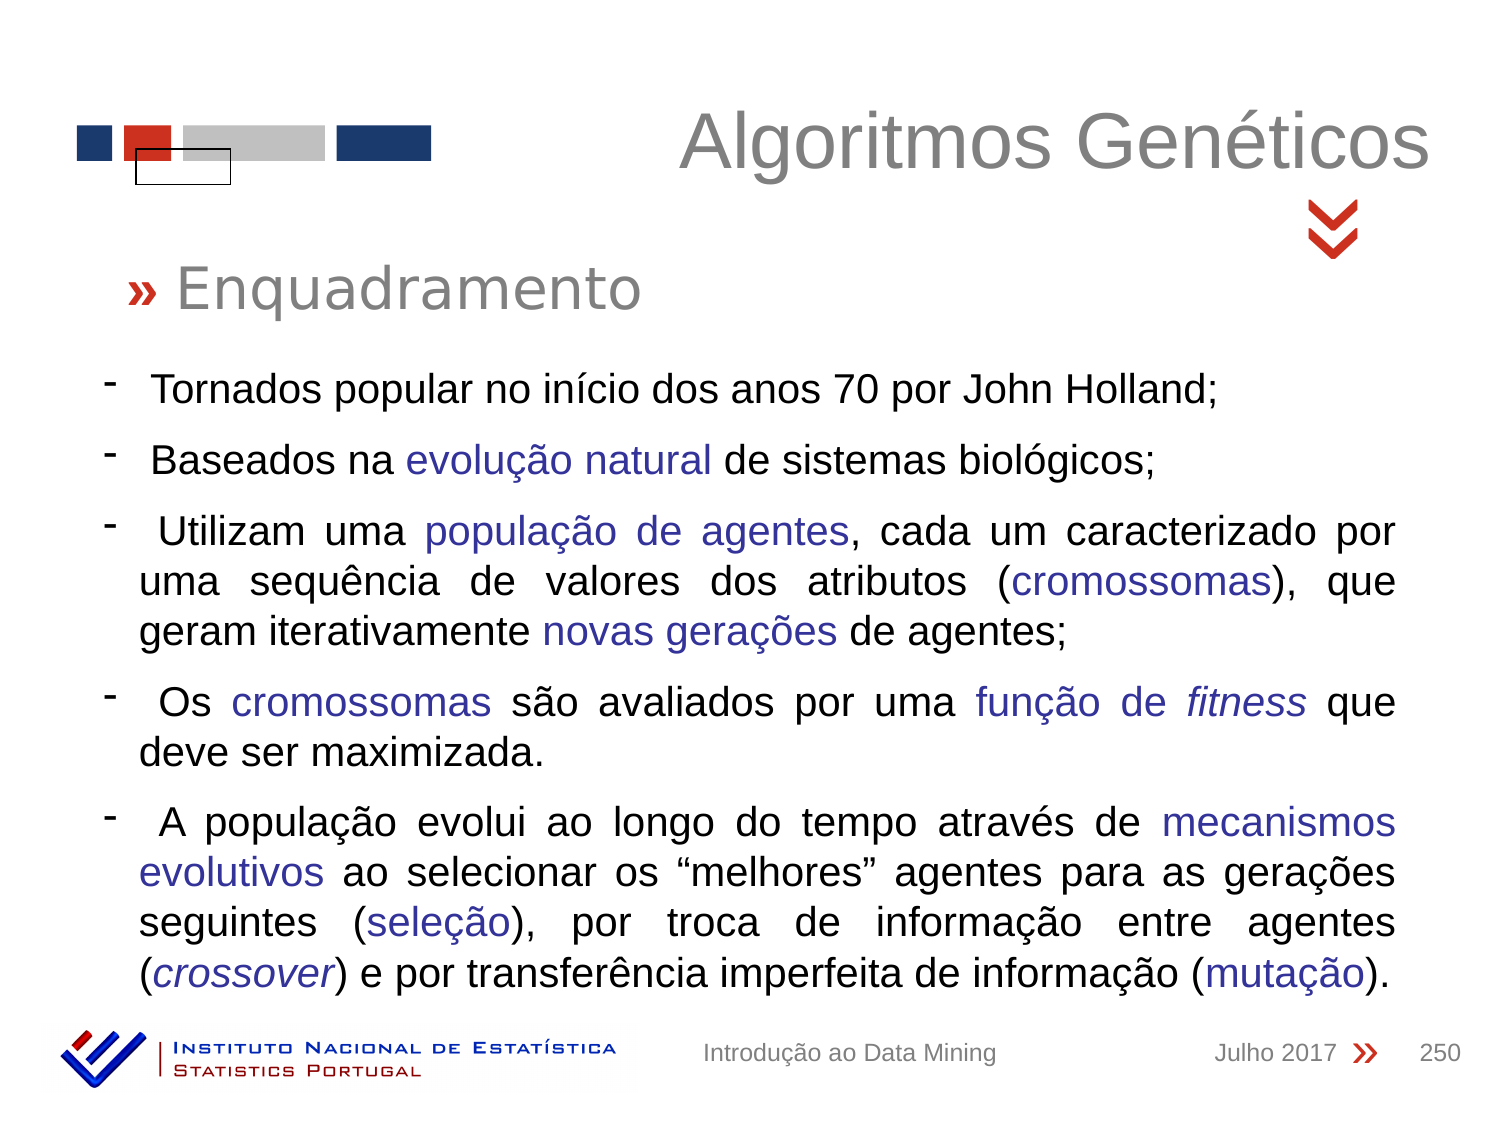

Algoritmos Genéticos
«
» Enquadramento
 Tornados popular no início dos anos 70 por John Holland;
 Baseados na evolução natural de sistemas biológicos;
 Utilizam uma população de agentes, cada um caracterizado por uma sequência de valores dos atributos (cromossomas), que geram iterativamente novas gerações de agentes;
 Os cromossomas são avaliados por uma função de fitness que deve ser maximizada.
 A população evolui ao longo do tempo através de mecanismos evolutivos ao selecionar os “melhores” agentes para as gerações seguintes (seleção), por troca de informação entre agentes (crossover) e por transferência imperfeita de informação (mutação).
Introdução ao Data Mining
Julho 2017
250
«